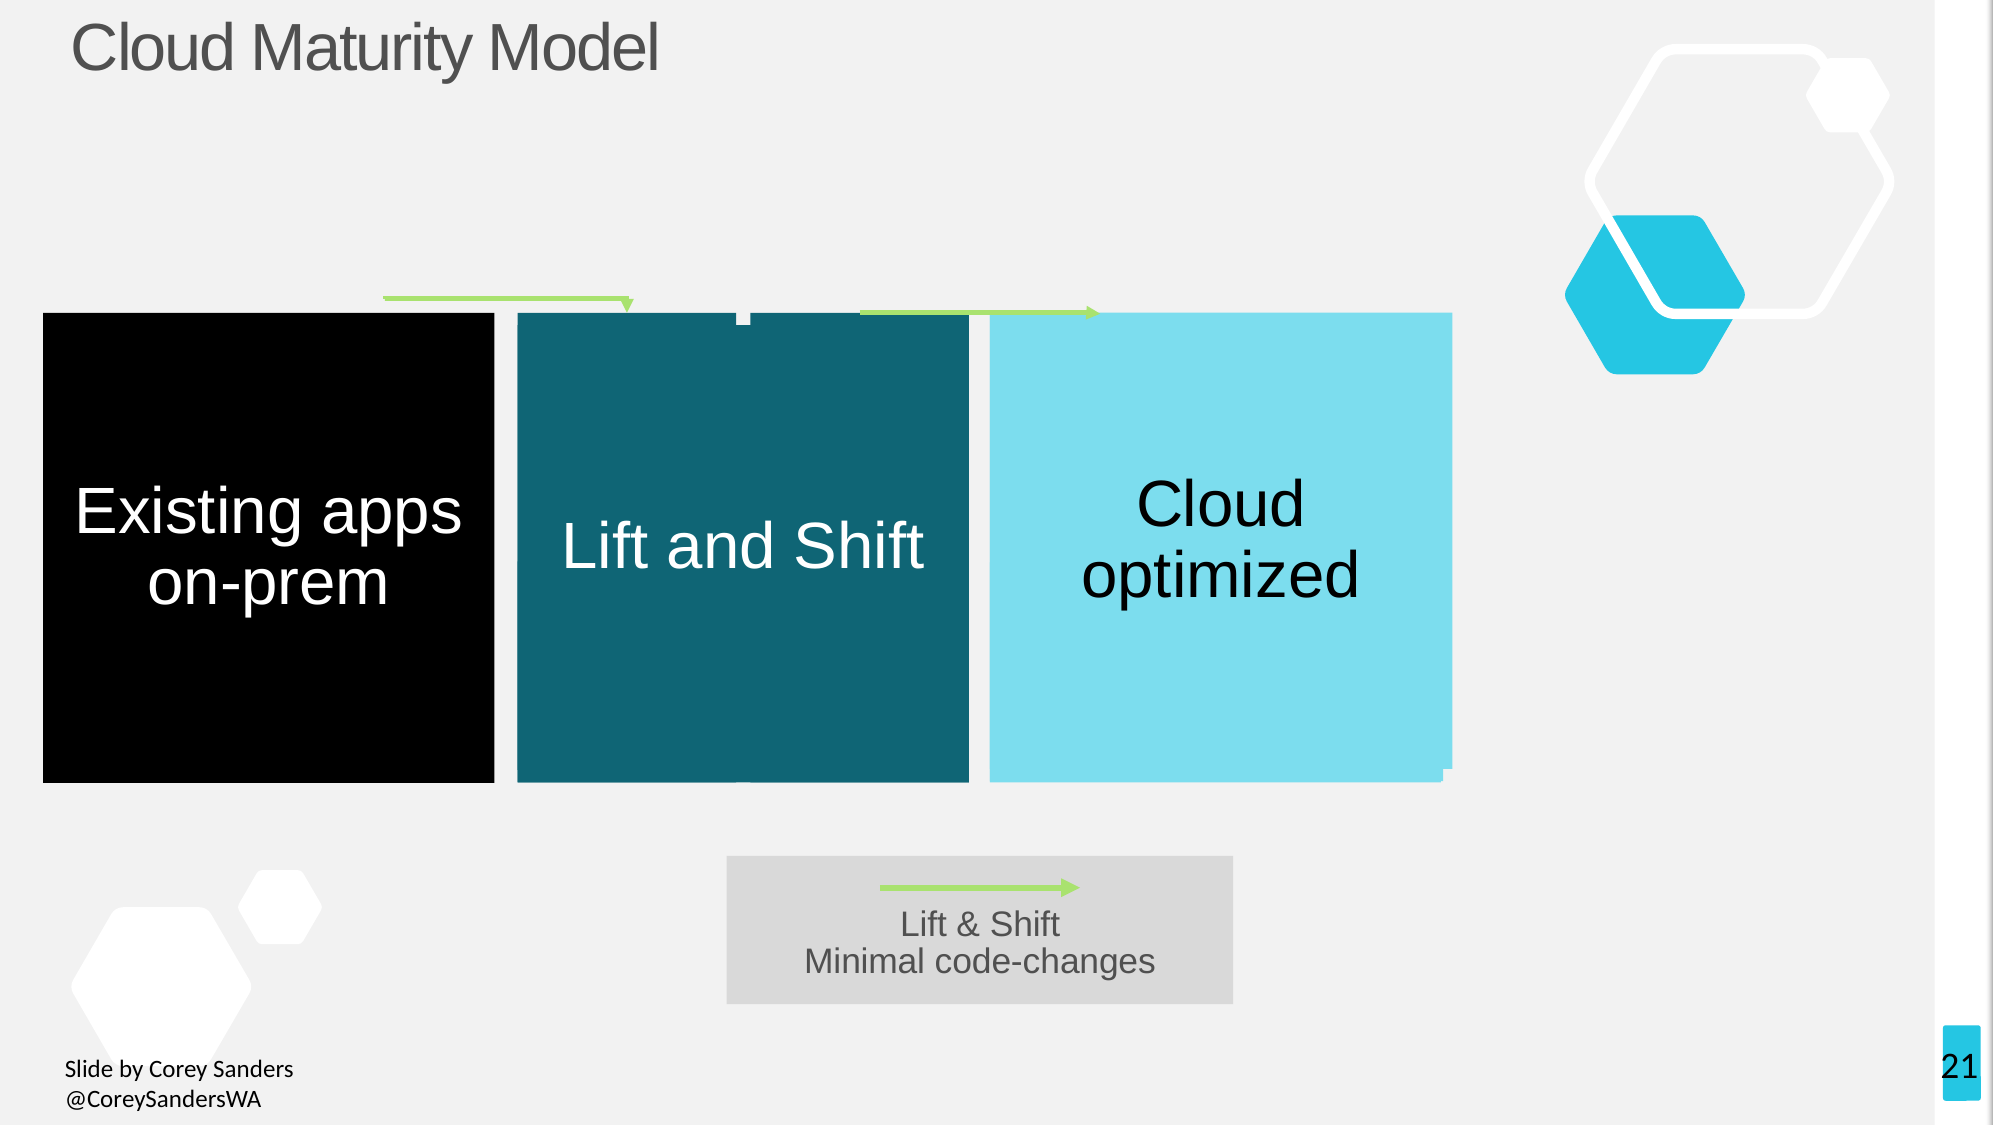

# Cloud Maturity Model

Existing apps
on-prem

Lift and Shift

Cloud optimized

Lift & Shift
Minimal code-changes
21
Slide by Corey Sanders @CoreySandersWA